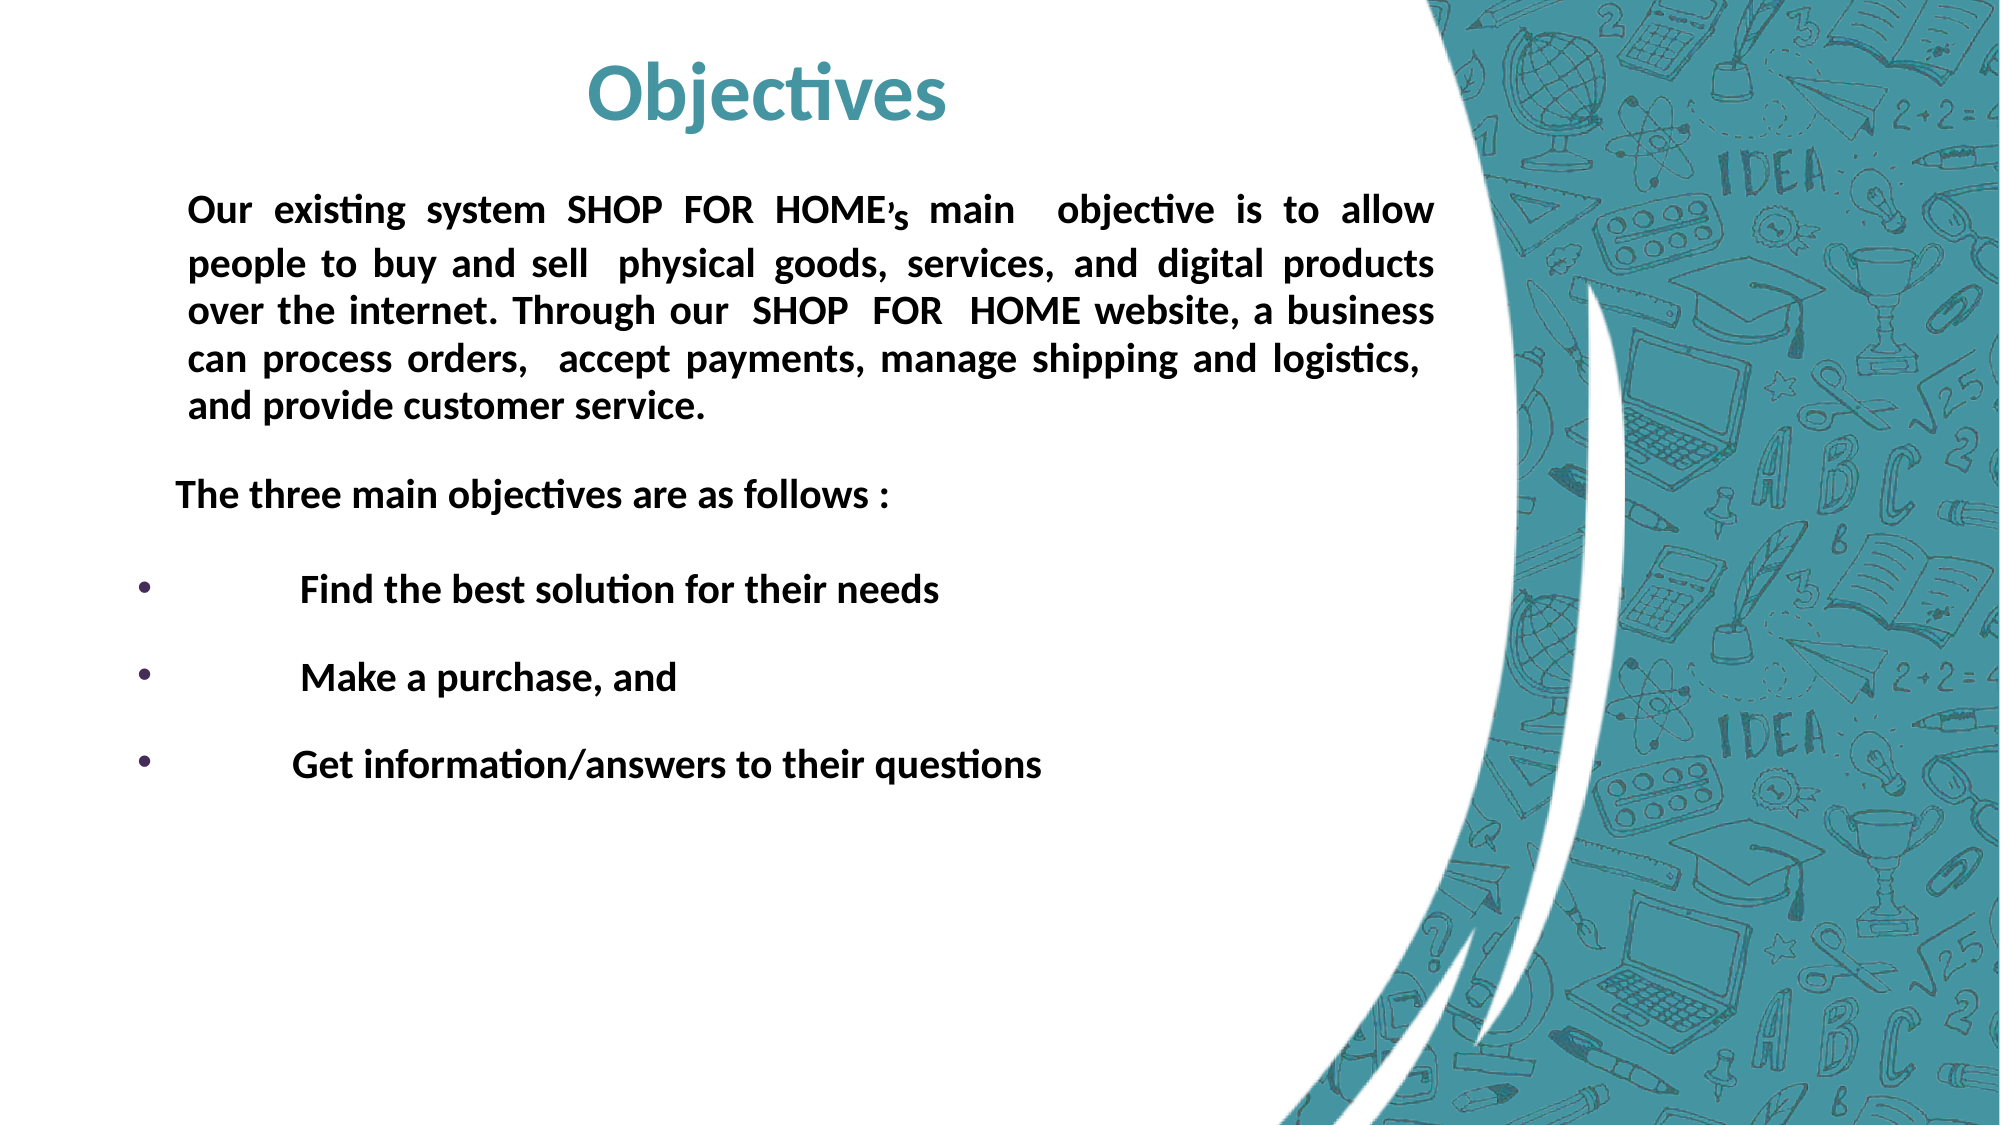

# Objectives
Our existing system SHOP FOR HOME’s main  objective is to allow people to buy and sell  physical goods, services, and digital products over the internet. Through our SHOP FOR  HOME website, a business can process orders,  accept payments, manage shipping and logistics,  and provide customer service.
    The three main objectives are as follows :

            Find the best solution for their needs
            Make a purchase, and
           Get information/answers to their questions